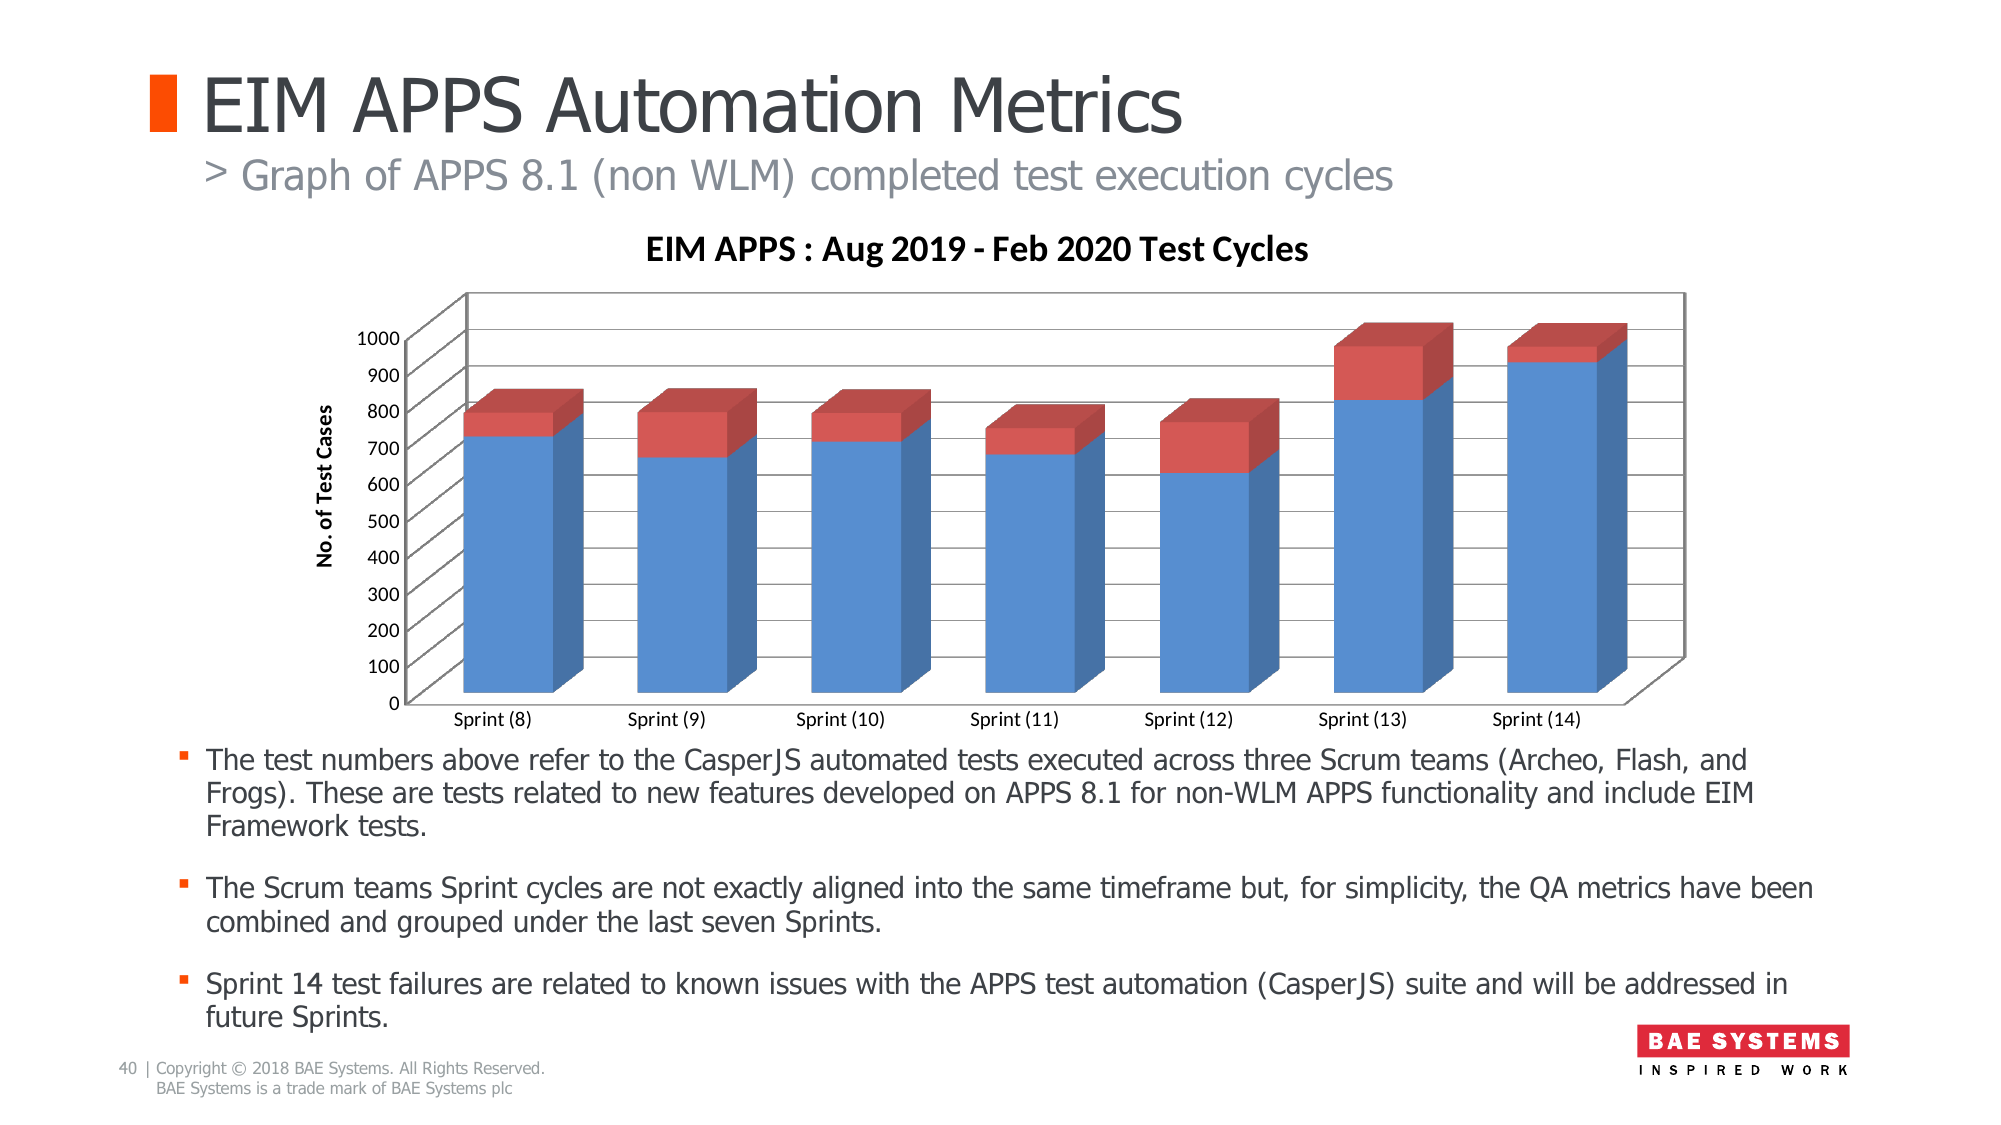

# EIM APPS Automation Metrics
Graph of APPS 8.1 (non WLM) completed test execution cycles

[unsupported chart]

The test numbers above refer to the CasperJS automated tests executed across three Scrum teams (Archeo, Flash, and Frogs). These are tests related to new features developed on APPS 8.1 for non-WLM APPS functionality and include EIM Framework tests.
The Scrum teams Sprint cycles are not exactly aligned into the same timeframe but, for simplicity, the QA metrics have been combined and grouped under the last seven Sprints.
Sprint 14 test failures are related to known issues with the APPS test automation (CasperJS) suite and will be addressed in future Sprints.